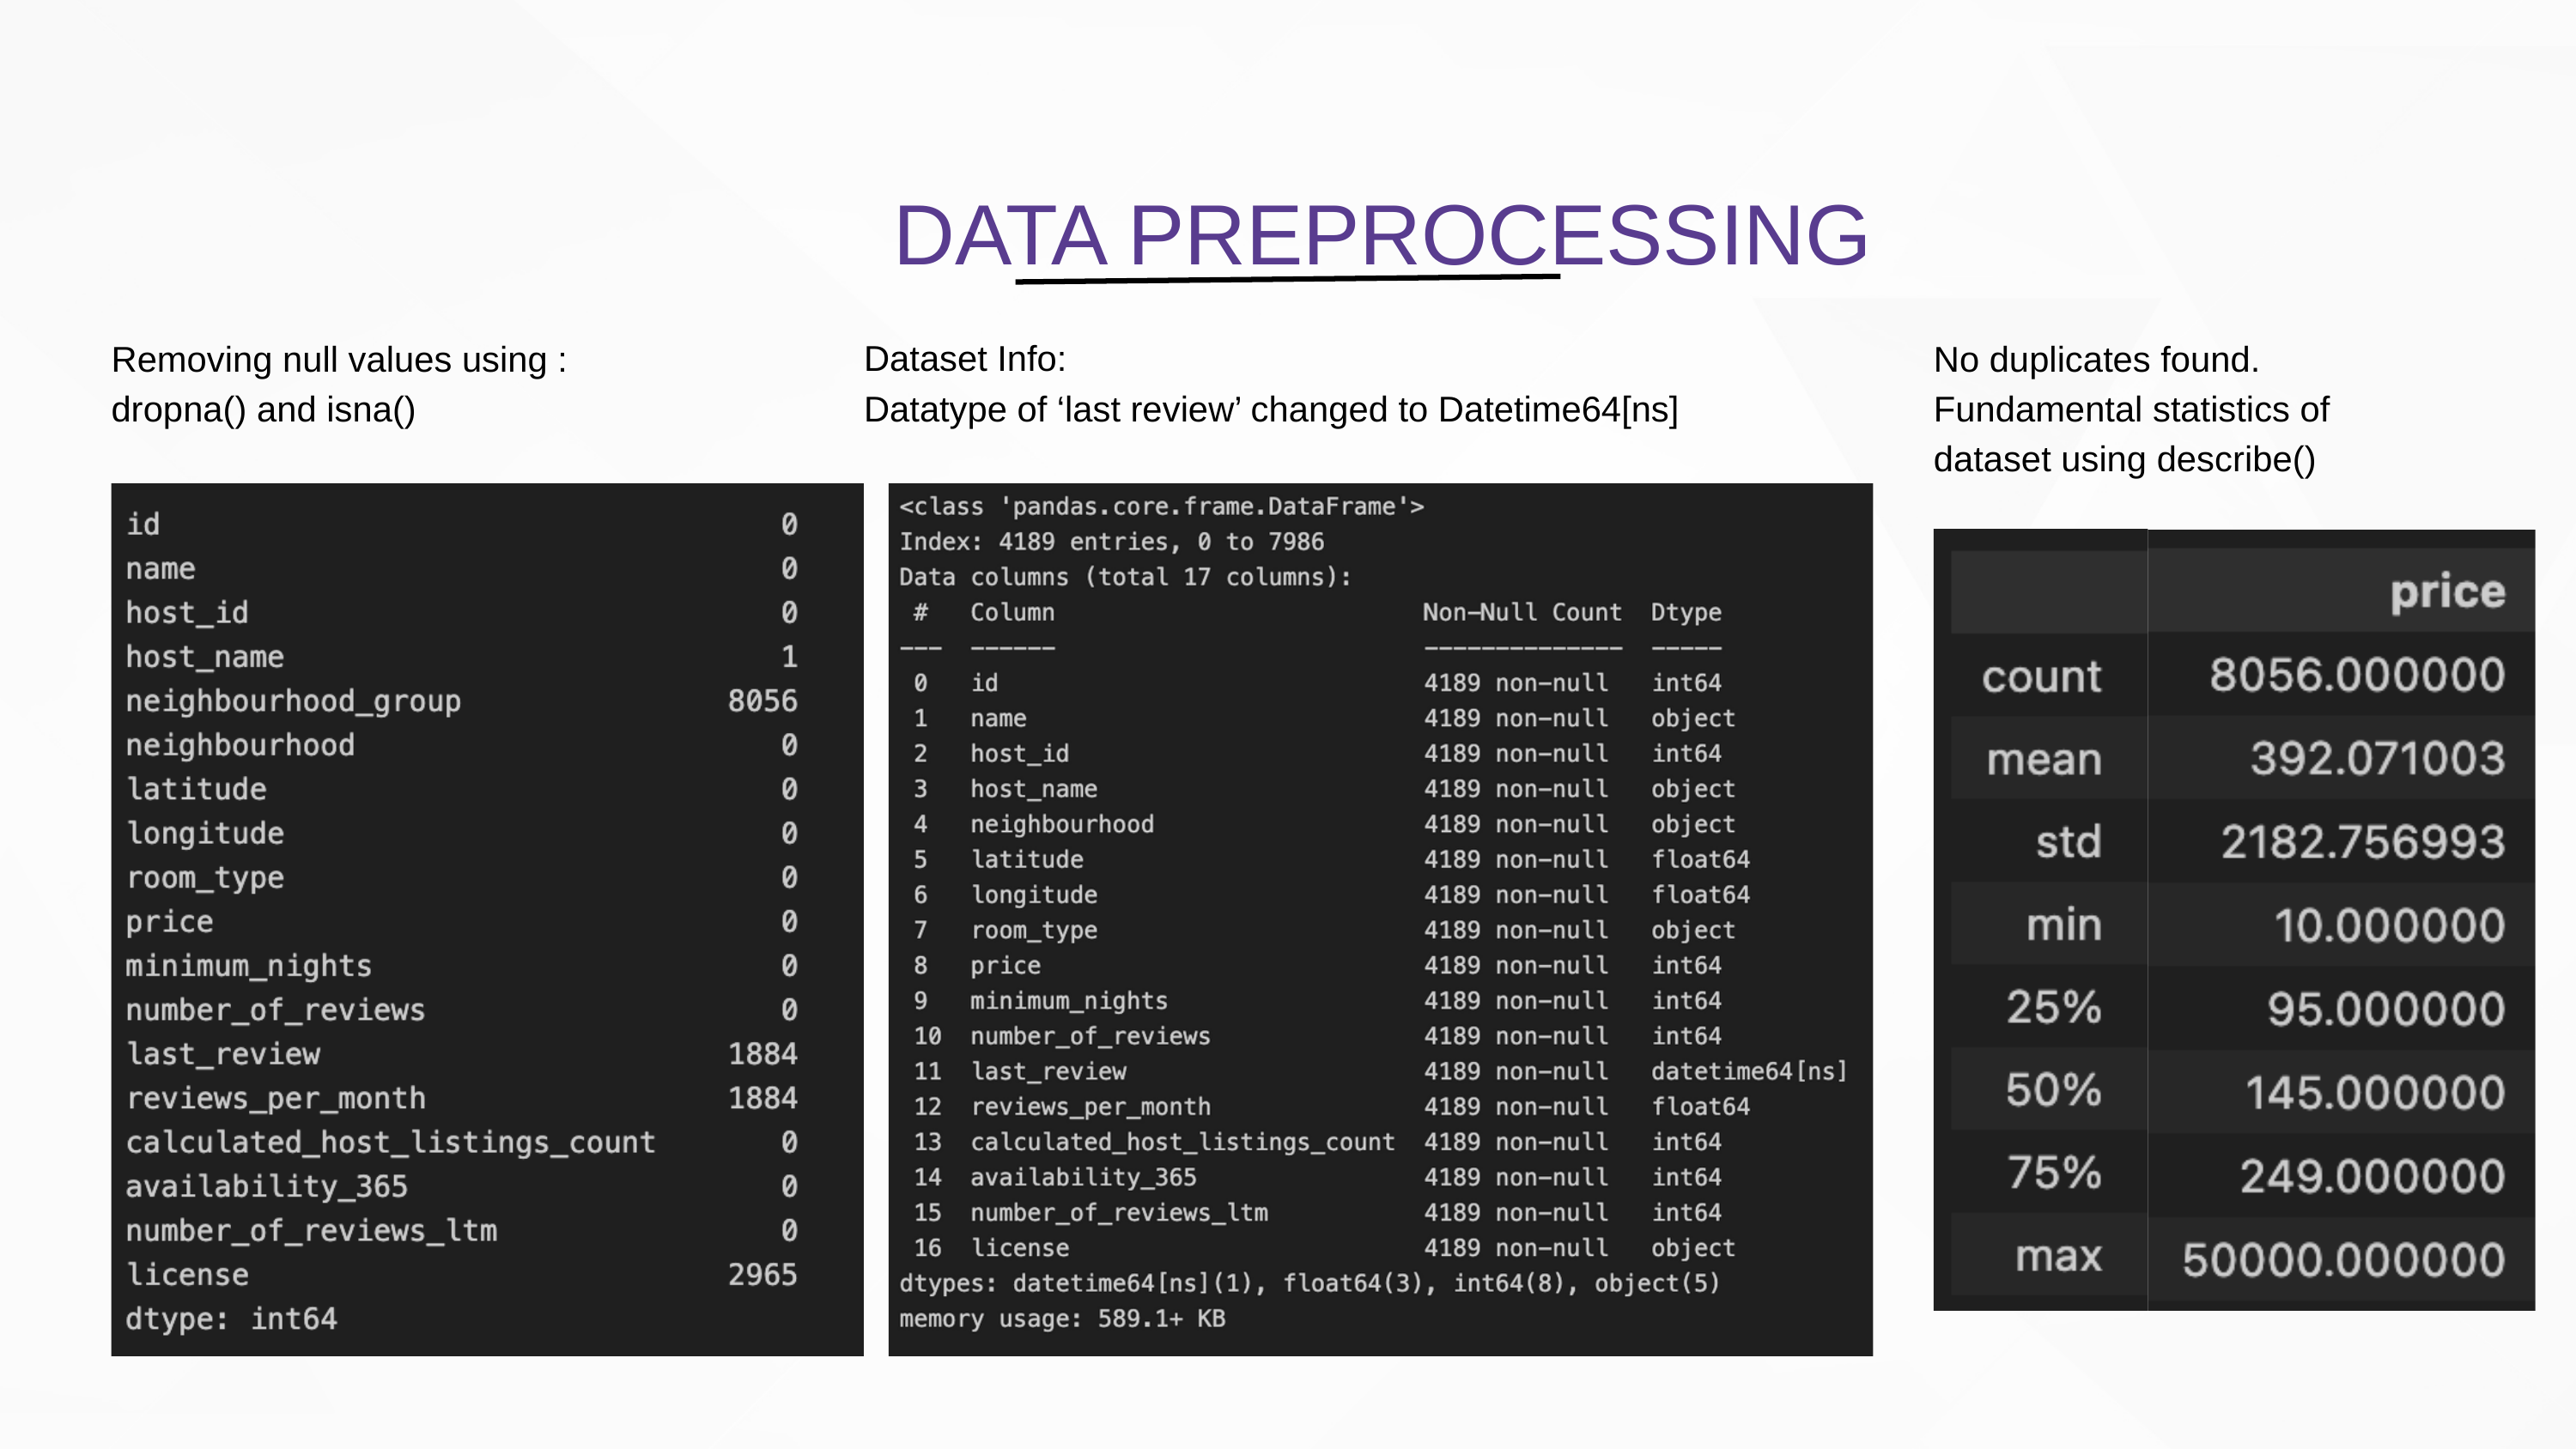

DATA PREPROCESSING

Dataset Info:
Datatype of ‘last review’ changed to Datetime64[ns]
Removing null values using :
dropna() and isna()
No duplicates found.
Fundamental statistics of
dataset using describe()